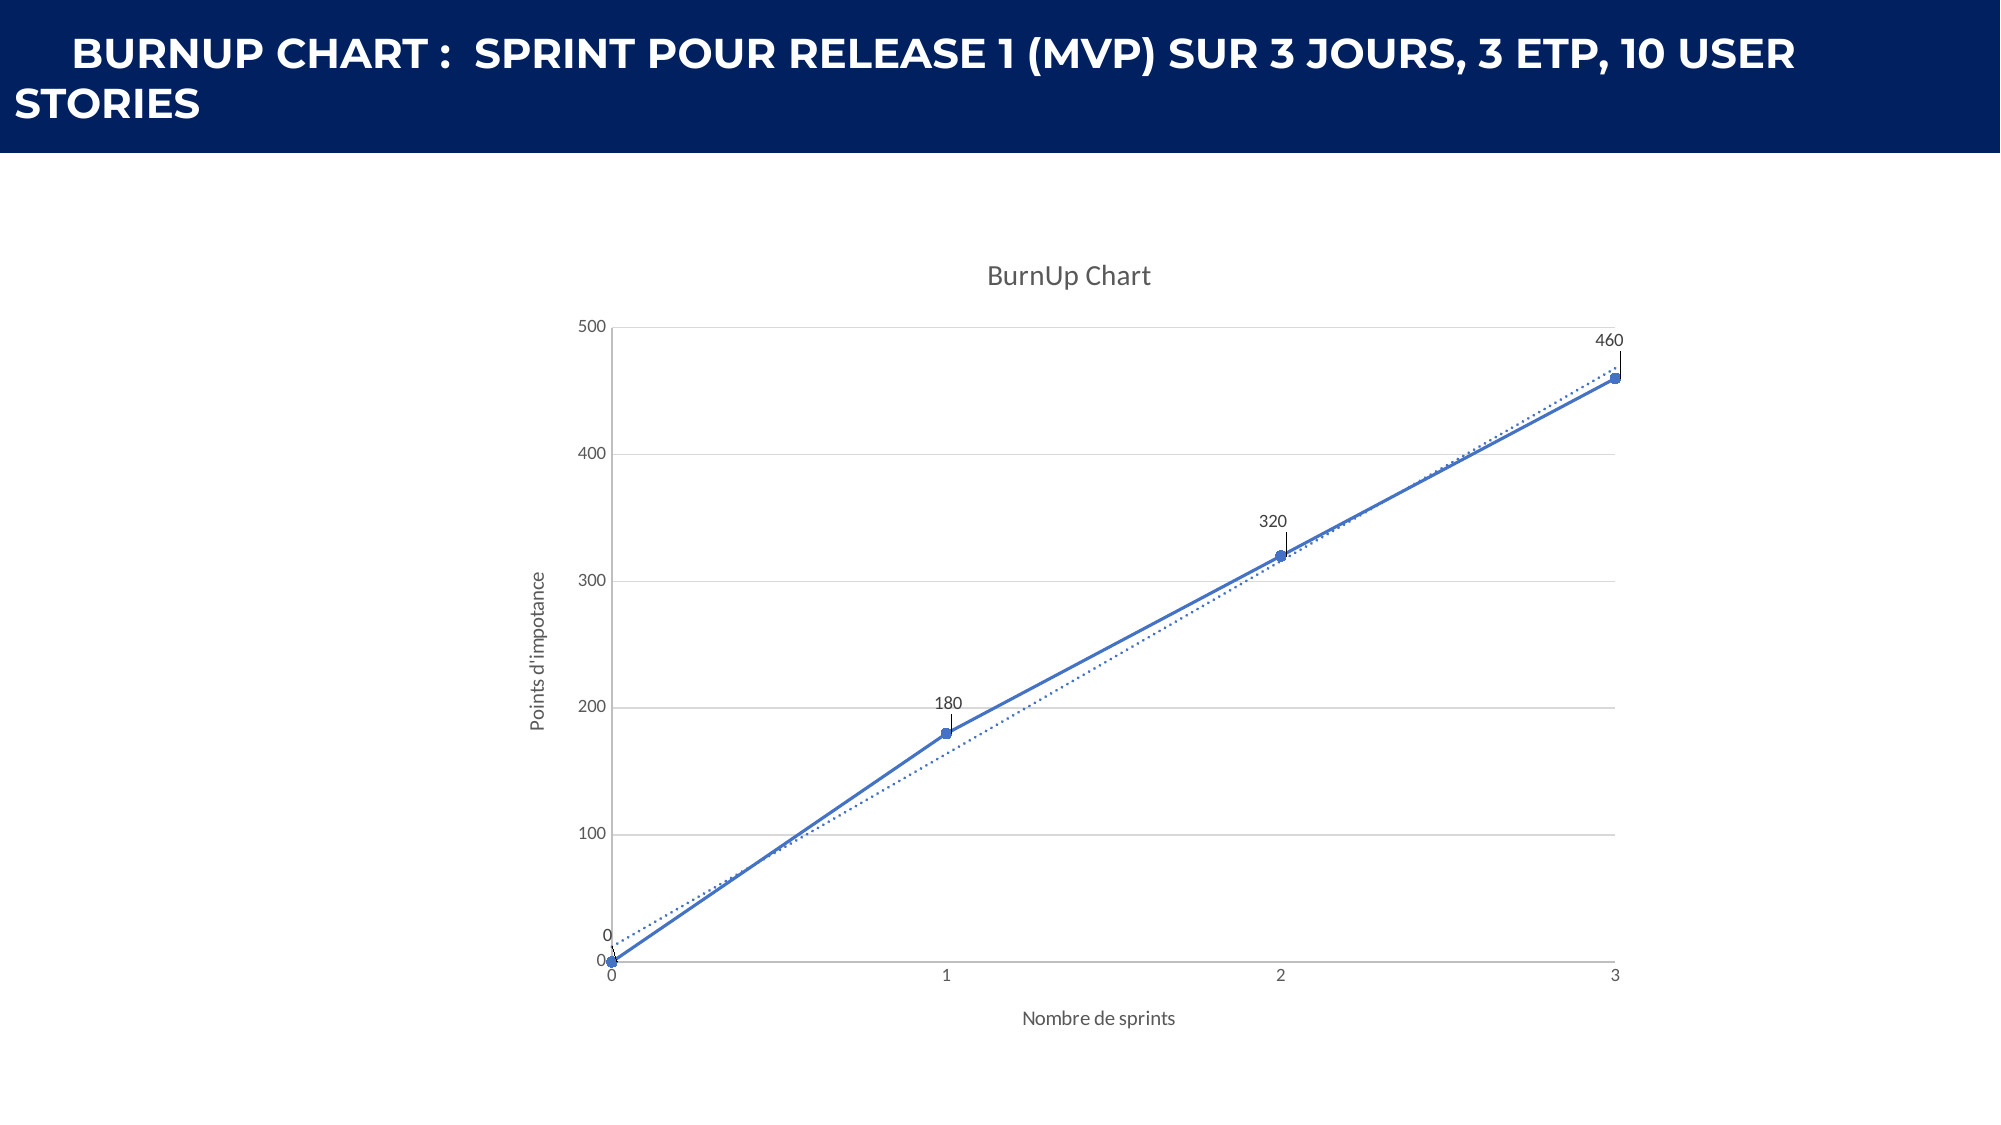

Burnup chart :  sprint pour release 1 (mvp) sur 3 jours, 3 ETP, 10 user stories

### Chart: BurnUp Chart

| Category | points |
|---|---|